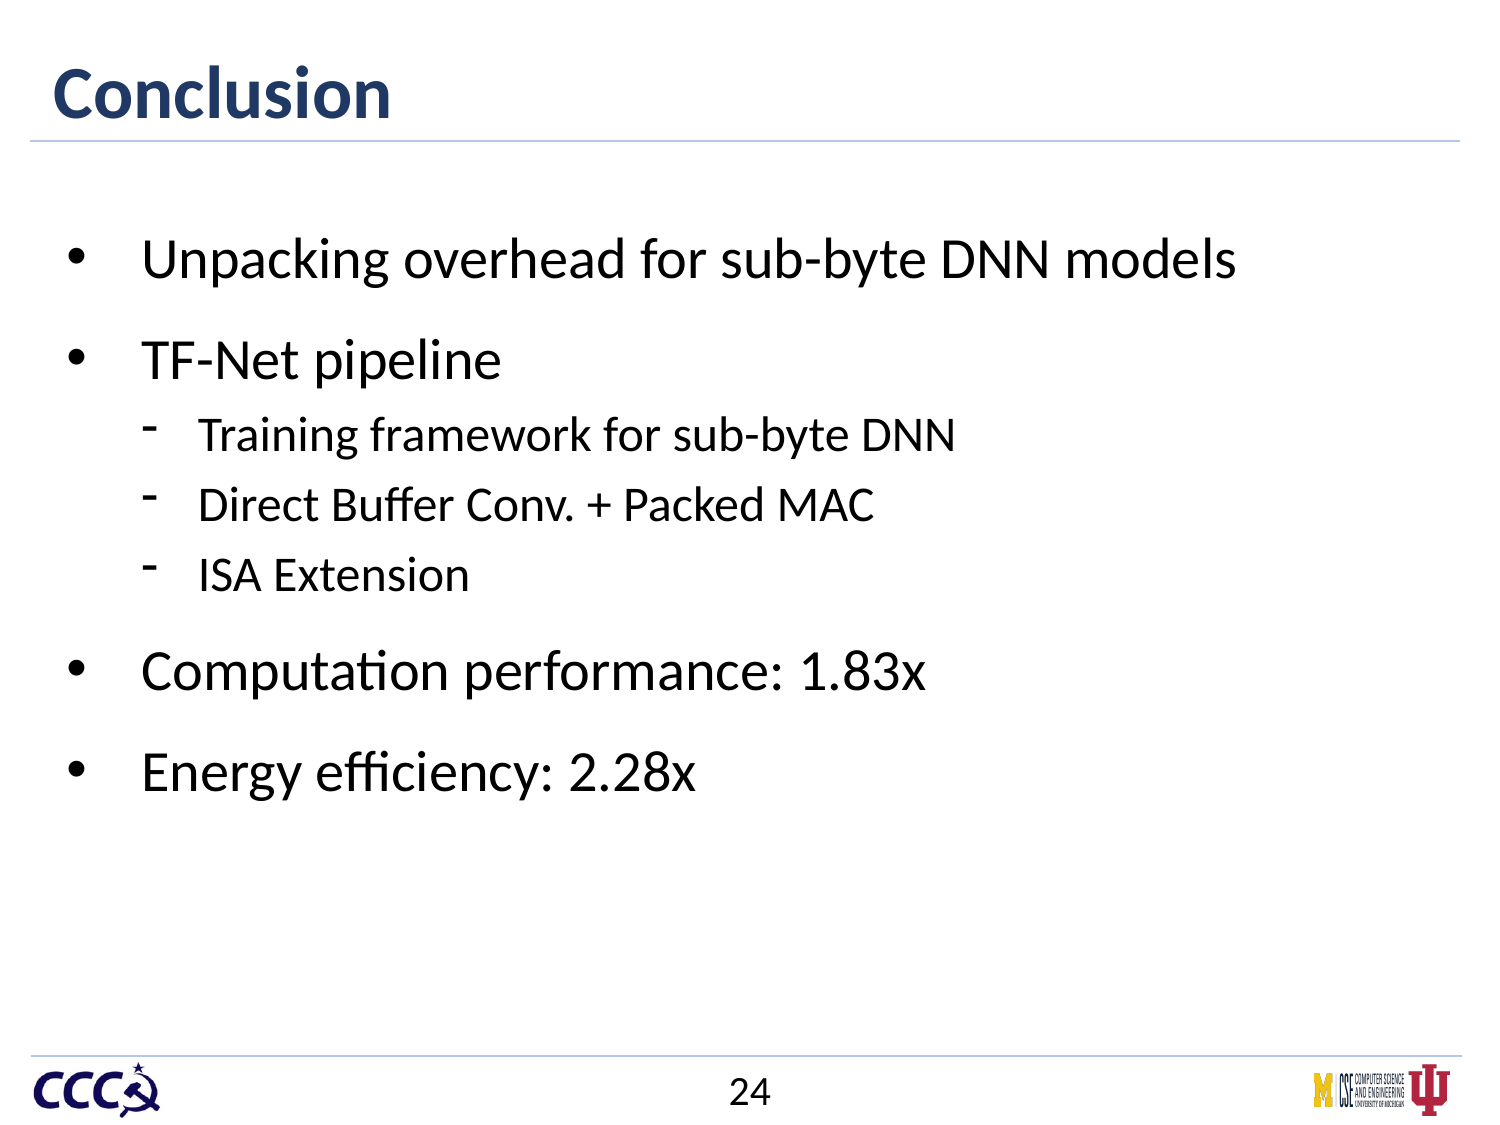

# Conclusion
Unpacking overhead for sub-byte DNN models
TF-Net pipeline
Training framework for sub-byte DNN
Direct Buffer Conv. + Packed MAC
ISA Extension
Computation performance: 1.83x
Energy efficiency: 2.28x

24